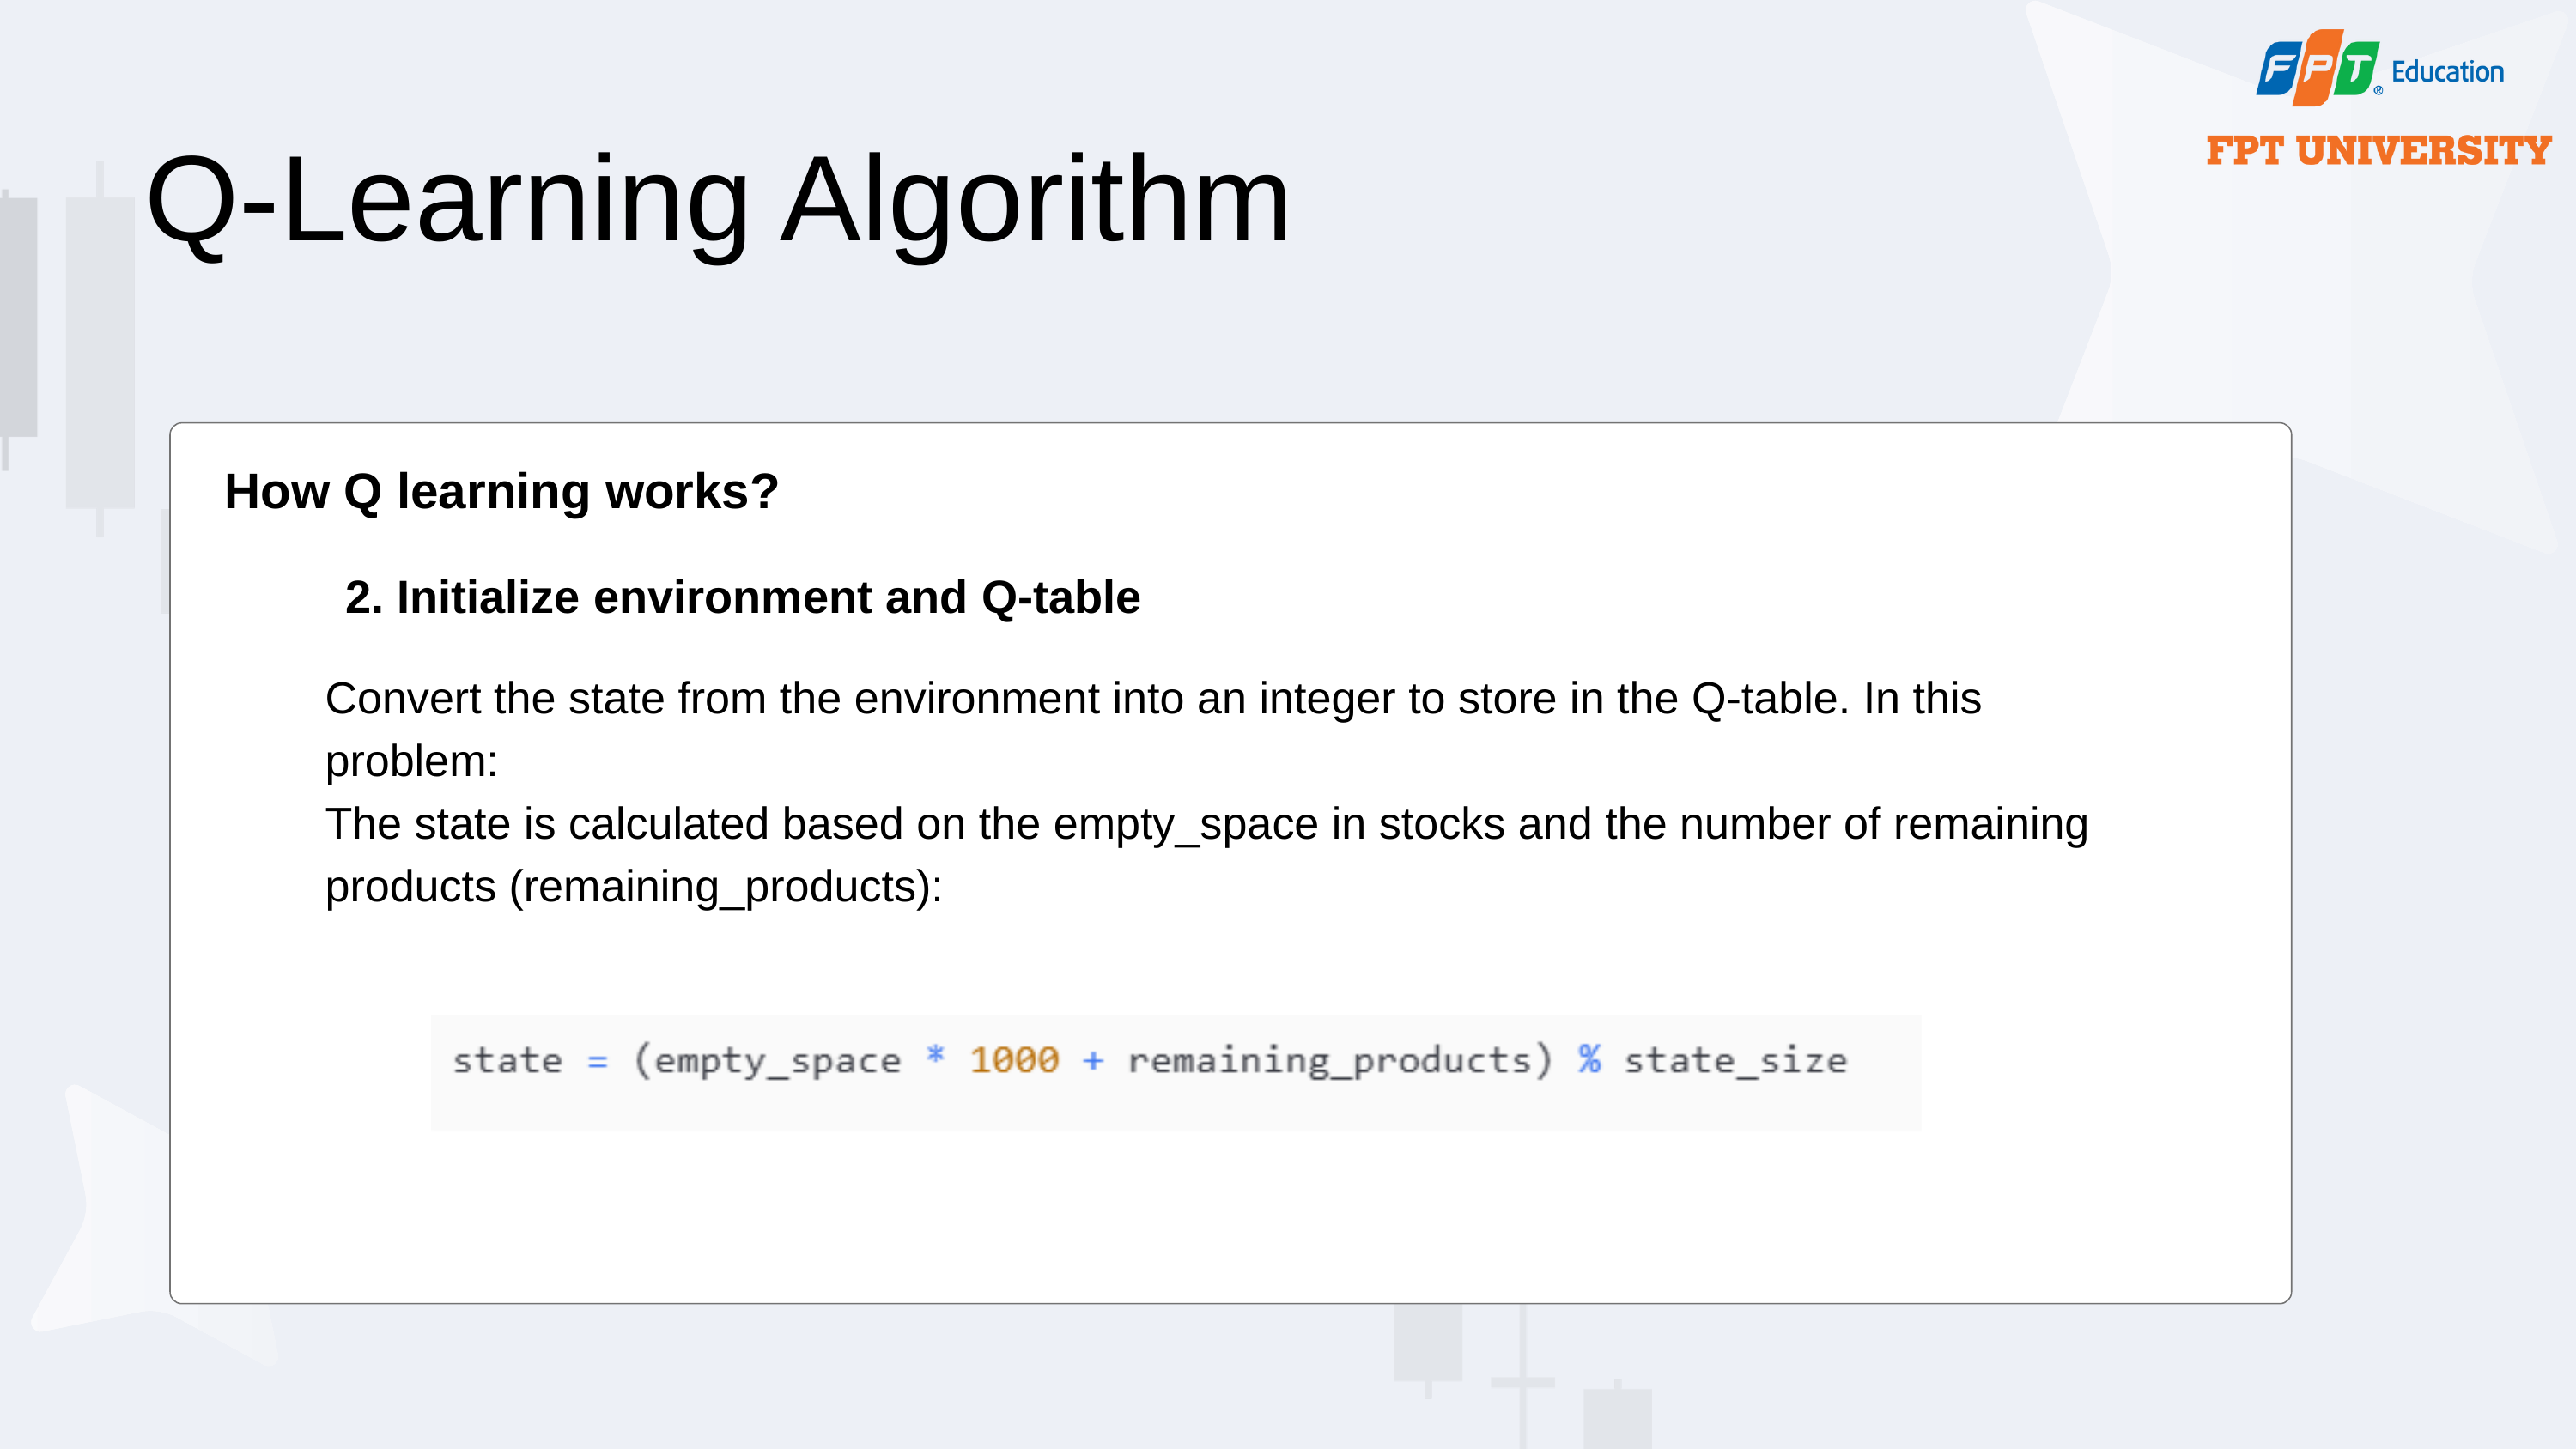

Q-Learning Algorithm

How Q learning works?
2. Initialize environment and Q-table
Convert the state from the environment into an integer to store in the Q-table. In this problem:
The state is calculated based on the empty_space in stocks and the number of remaining products (remaining_products):